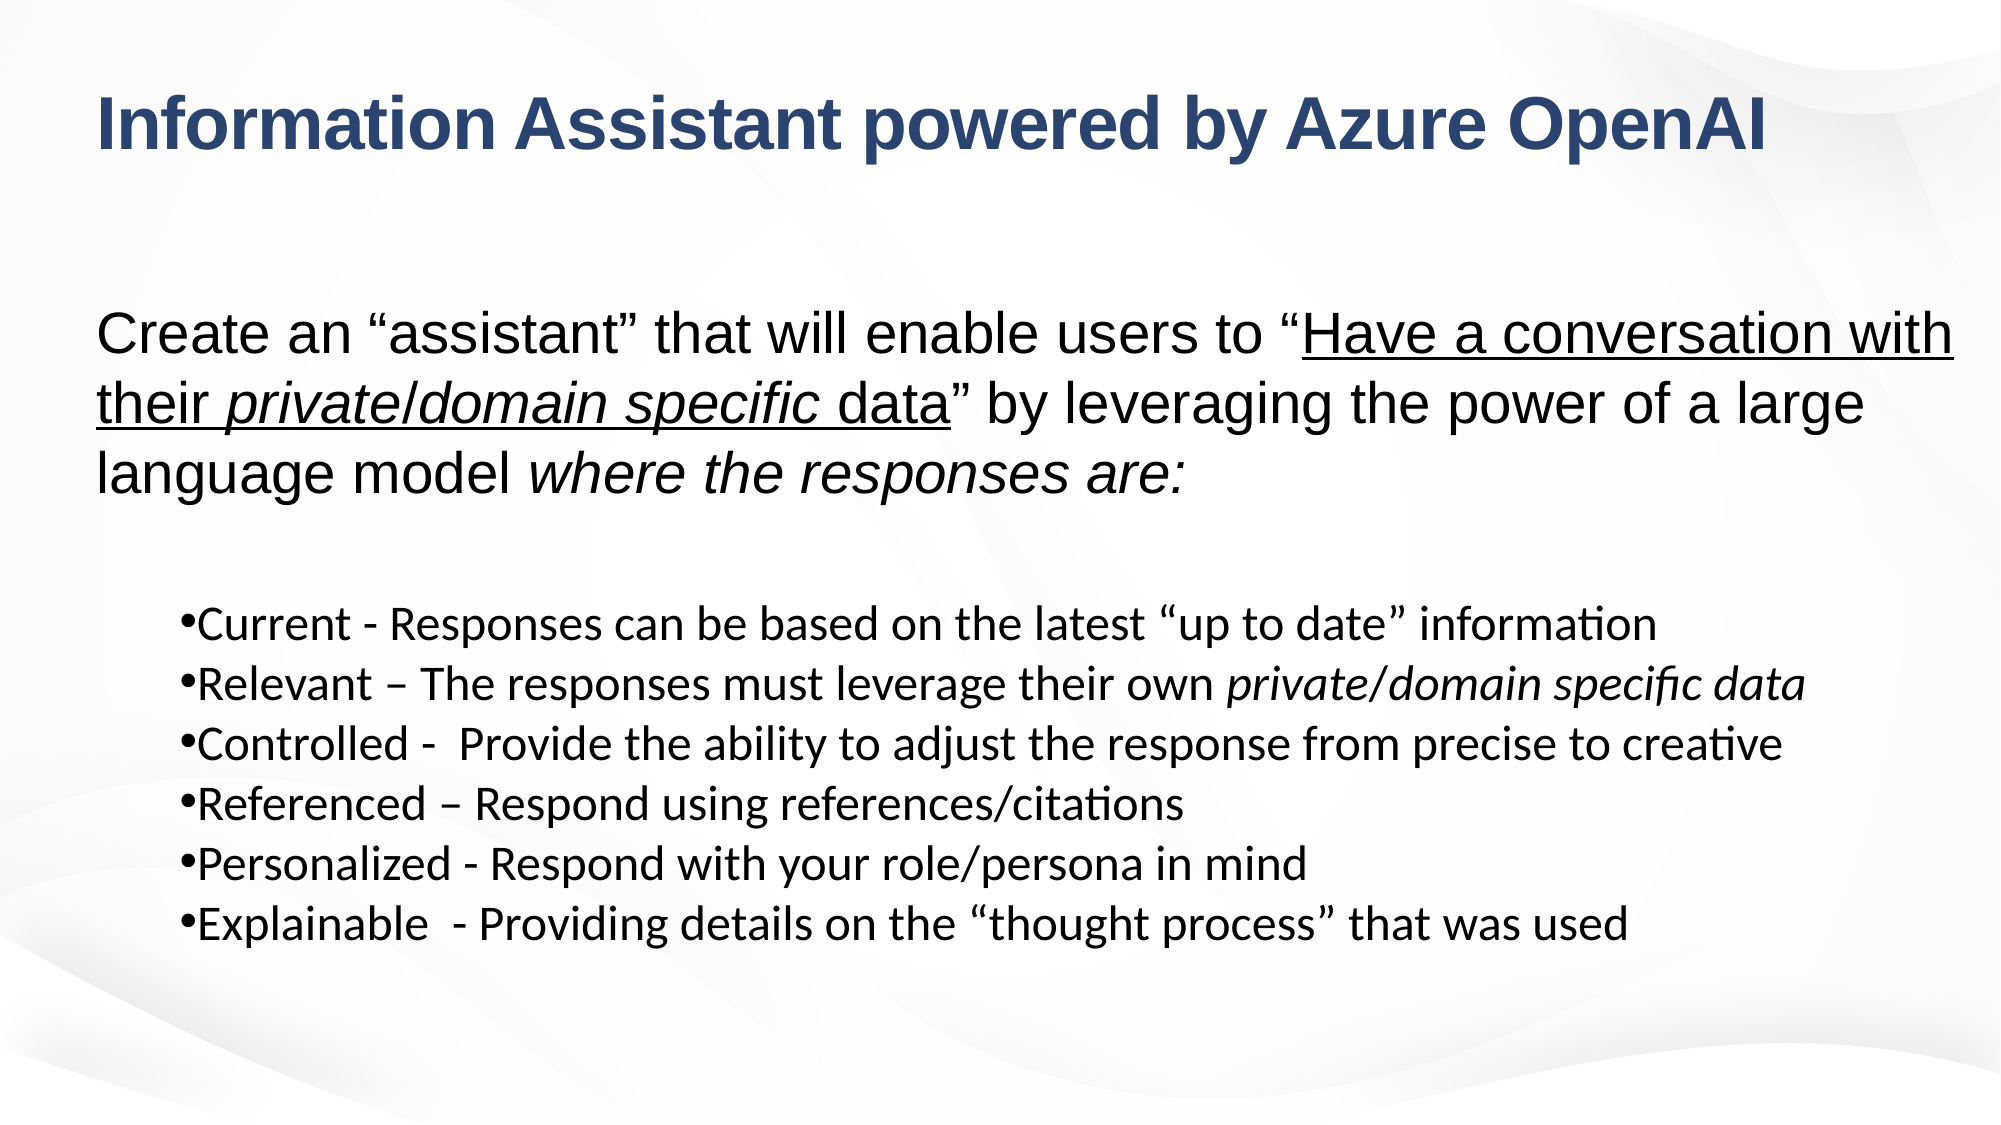

# Information Assistant powered by Azure OpenAI
Create an “assistant” that will enable users to “Have a conversation with their private/domain specific data” by leveraging the power of a large language model where the responses are:
Current - Responses can be based on the latest “up to date” information
Relevant – The responses must leverage their own private/domain specific data
Controlled -  Provide the ability to adjust the response from precise to creative
Referenced – Respond using references/citations
Personalized - Respond with your role/persona in mind
Explainable  - Providing details on the “thought process” that was used